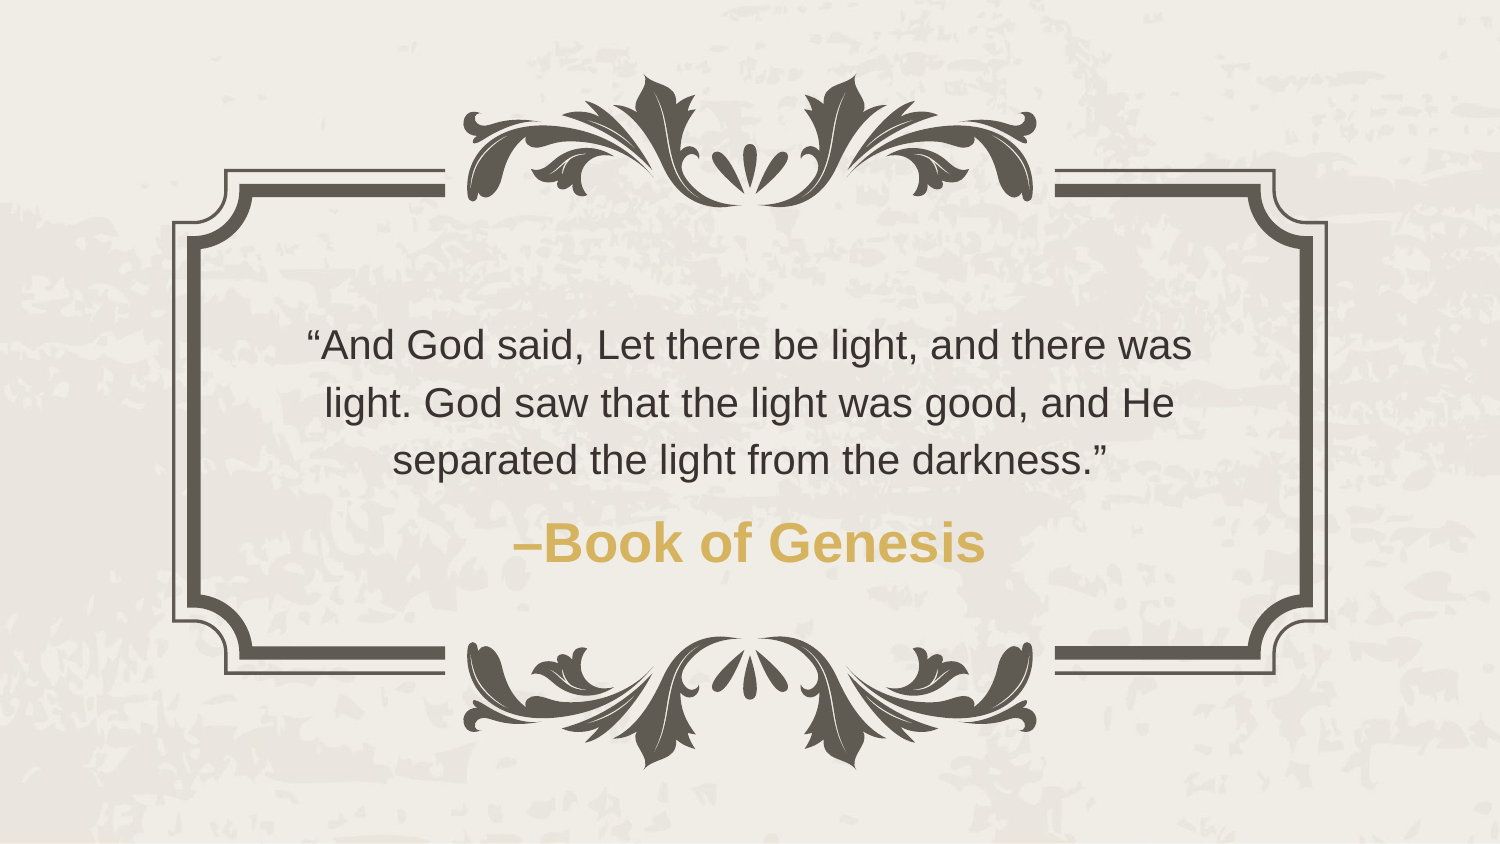

“And God said, Let there be light, and there was light. God saw that the light was good, and He separated the light from the darkness.”
# –Book of Genesis